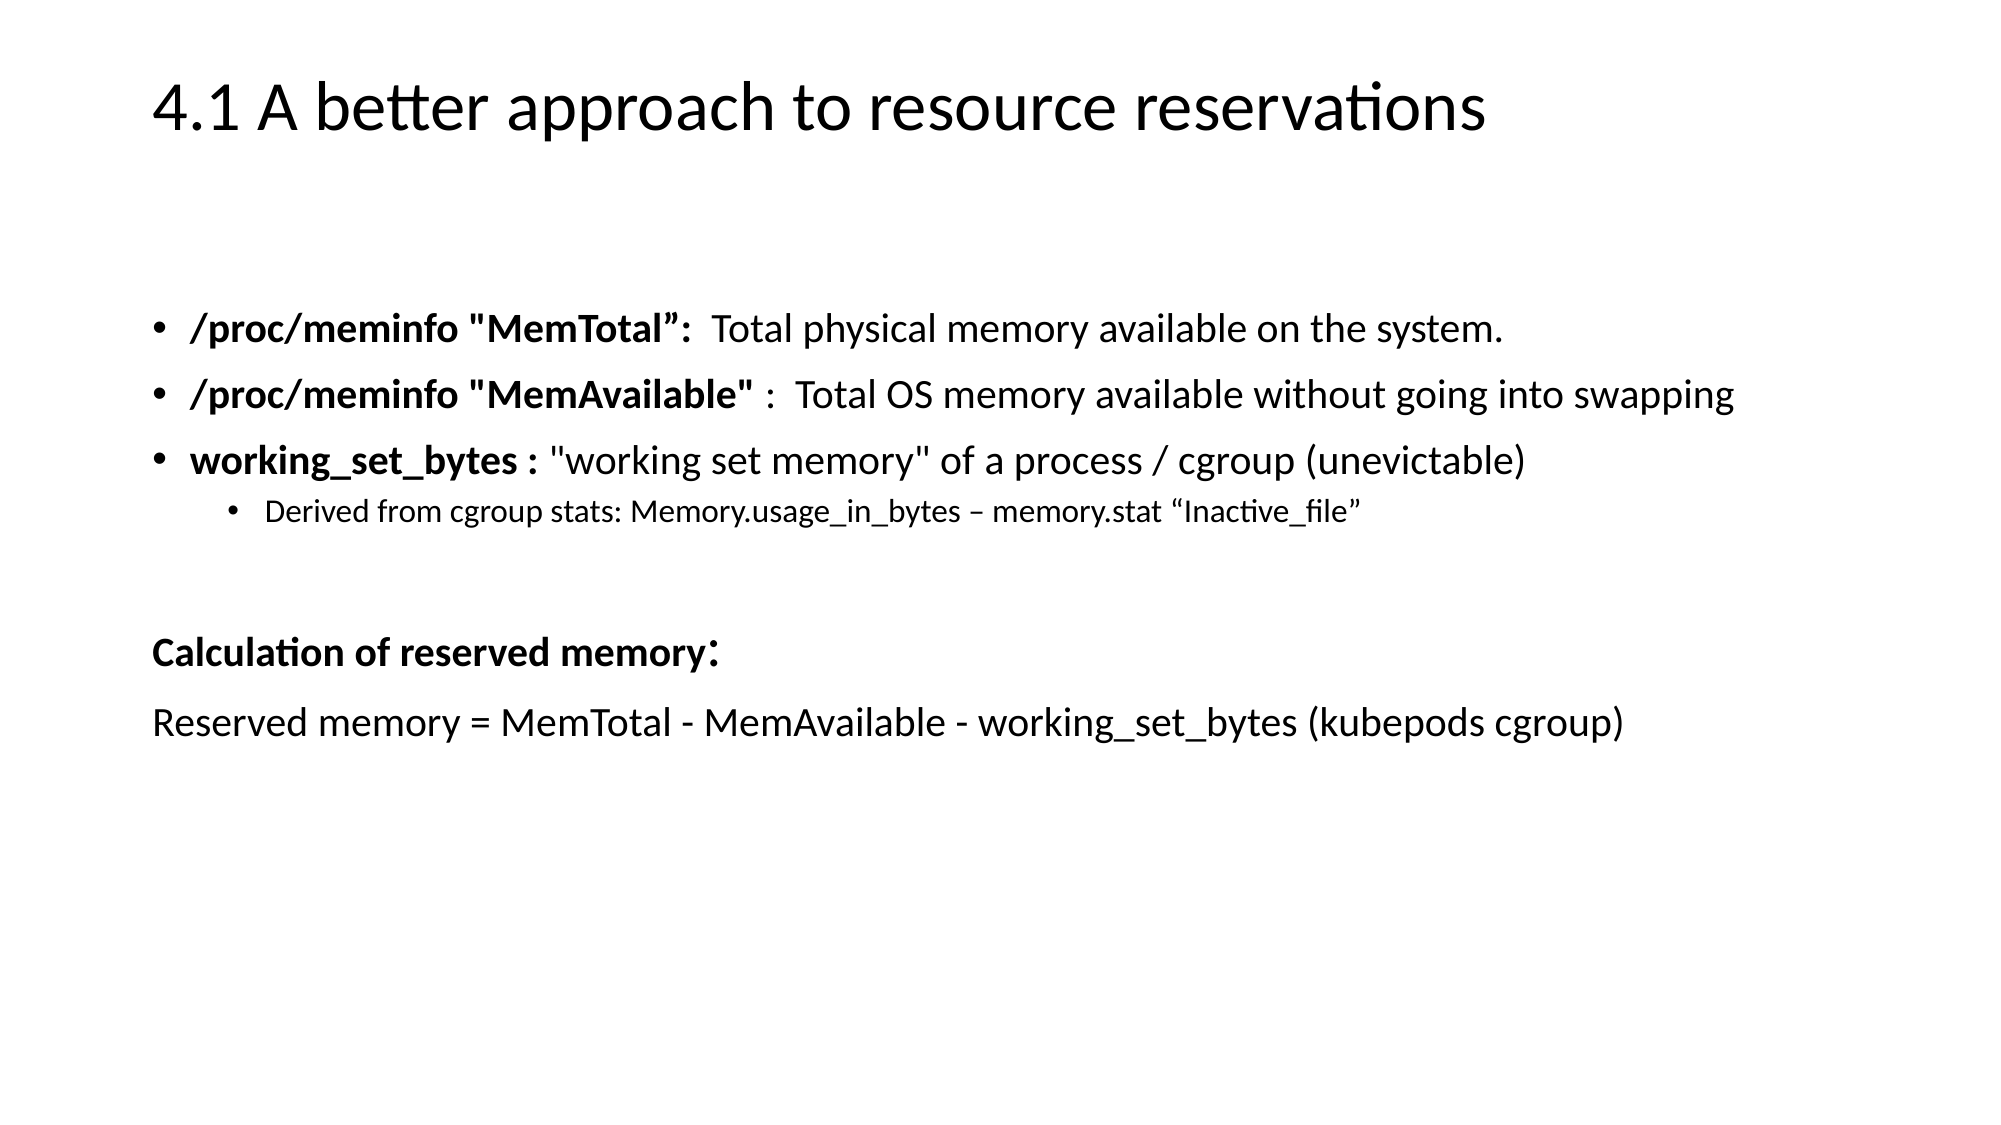

# 4.1 A better approach to resource reservations
/proc/meminfo "MemTotal”:  Total physical memory available on the system.
/proc/meminfo "MemAvailable" :  Total OS memory available without going into swapping
working_set_bytes : "working set memory" of a process / cgroup (unevictable)
Derived from cgroup stats: Memory.usage_in_bytes – memory.stat “Inactive_file”

Calculation of reserved memory:
Reserved memory = MemTotal - MemAvailable - working_set_bytes (kubepods cgroup)